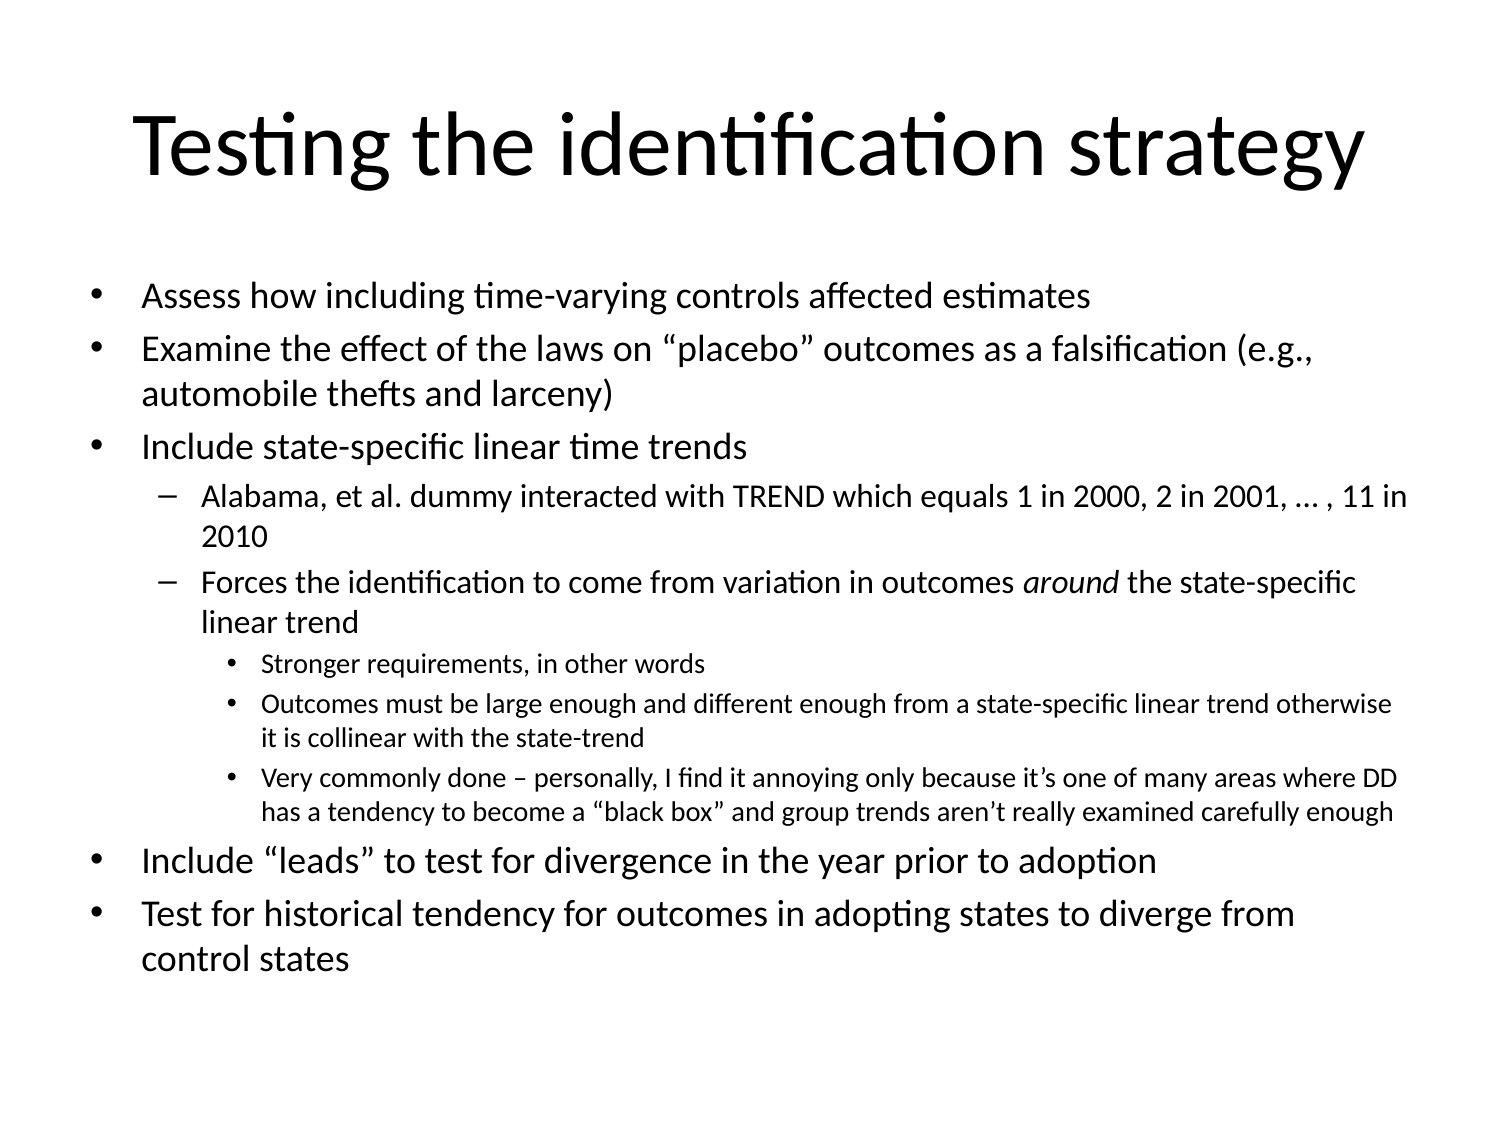

# Testing the identification strategy
Assess how including time-varying controls affected estimates
Examine the effect of the laws on “placebo” outcomes as a falsification (e.g., automobile thefts and larceny)
Include state-specific linear time trends
Alabama, et al. dummy interacted with TREND which equals 1 in 2000, 2 in 2001, … , 11 in 2010
Forces the identification to come from variation in outcomes around the state-specific linear trend
Stronger requirements, in other words
Outcomes must be large enough and different enough from a state-specific linear trend otherwise it is collinear with the state-trend
Very commonly done – personally, I find it annoying only because it’s one of many areas where DD has a tendency to become a “black box” and group trends aren’t really examined carefully enough
Include “leads” to test for divergence in the year prior to adoption
Test for historical tendency for outcomes in adopting states to diverge from control states